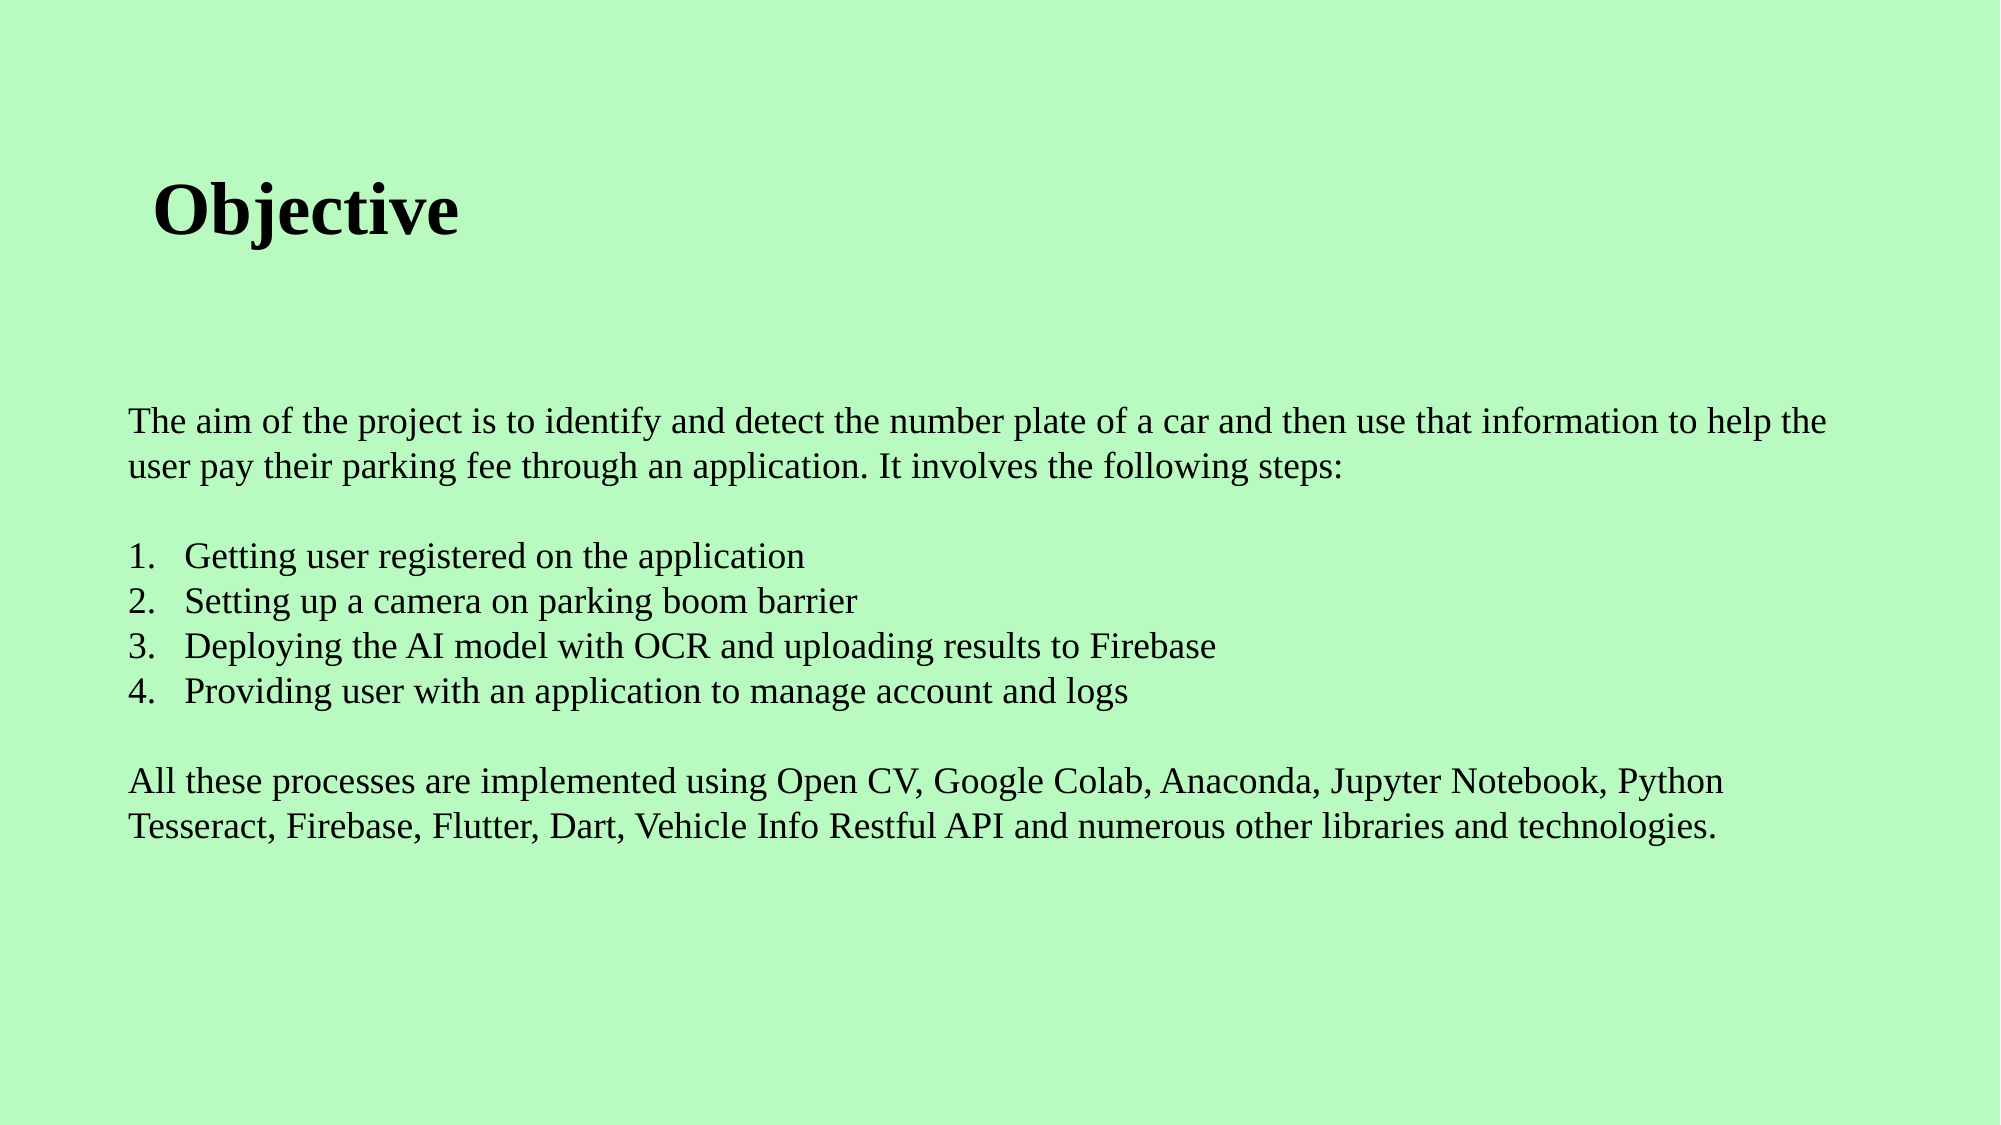

Objective
The aim of the project is to identify and detect the number plate of a car and then use that information to help the user pay their parking fee through an application. It involves the following steps:

Getting user registered on the application
Setting up a camera on parking boom barrier
Deploying the AI model with OCR and uploading results to Firebase
Providing user with an application to manage account and logs

All these processes are implemented using Open CV, Google Colab, Anaconda, Jupyter Notebook, Python Tesseract, Firebase, Flutter, Dart, Vehicle Info Restful API and numerous other libraries and technologies.